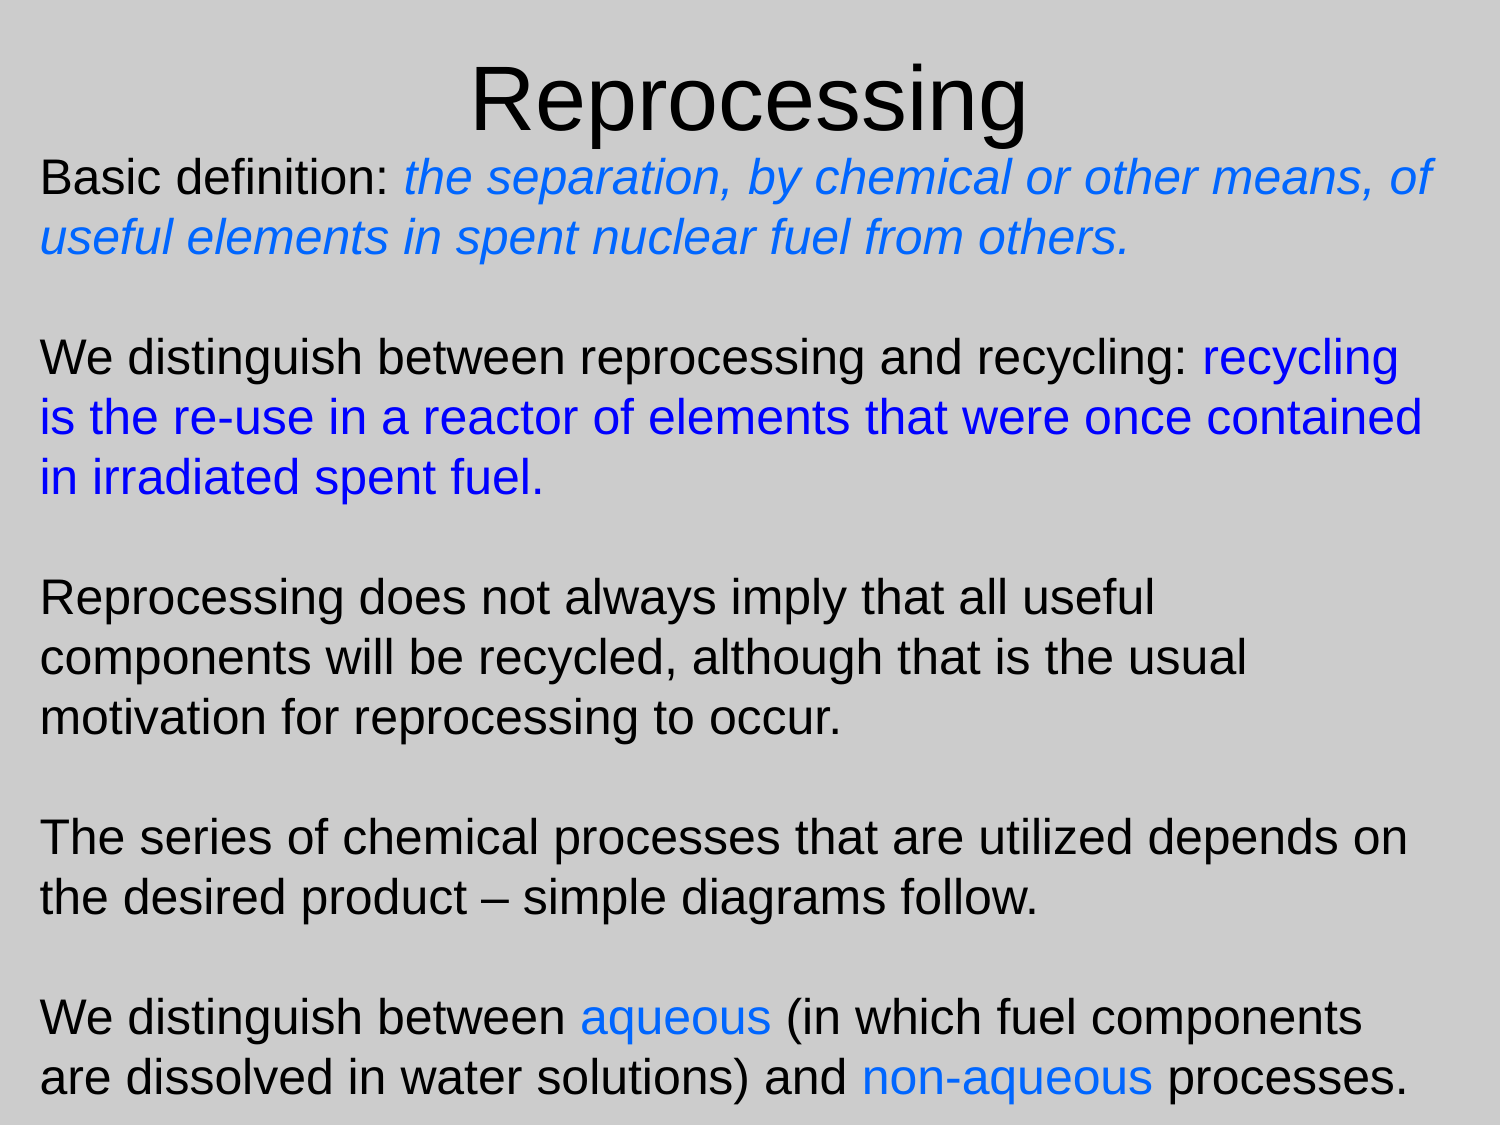

# Reprocessing
Basic definition: the separation, by chemical or other means, of useful elements in spent nuclear fuel from others.

We distinguish between reprocessing and recycling: recycling is the re-use in a reactor of elements that were once contained in irradiated spent fuel.

Reprocessing does not always imply that all useful components will be recycled, although that is the usual motivation for reprocessing to occur.

The series of chemical processes that are utilized depends on the desired product – simple diagrams follow.

We distinguish between aqueous (in which fuel components are dissolved in water solutions) and non-aqueous processes.